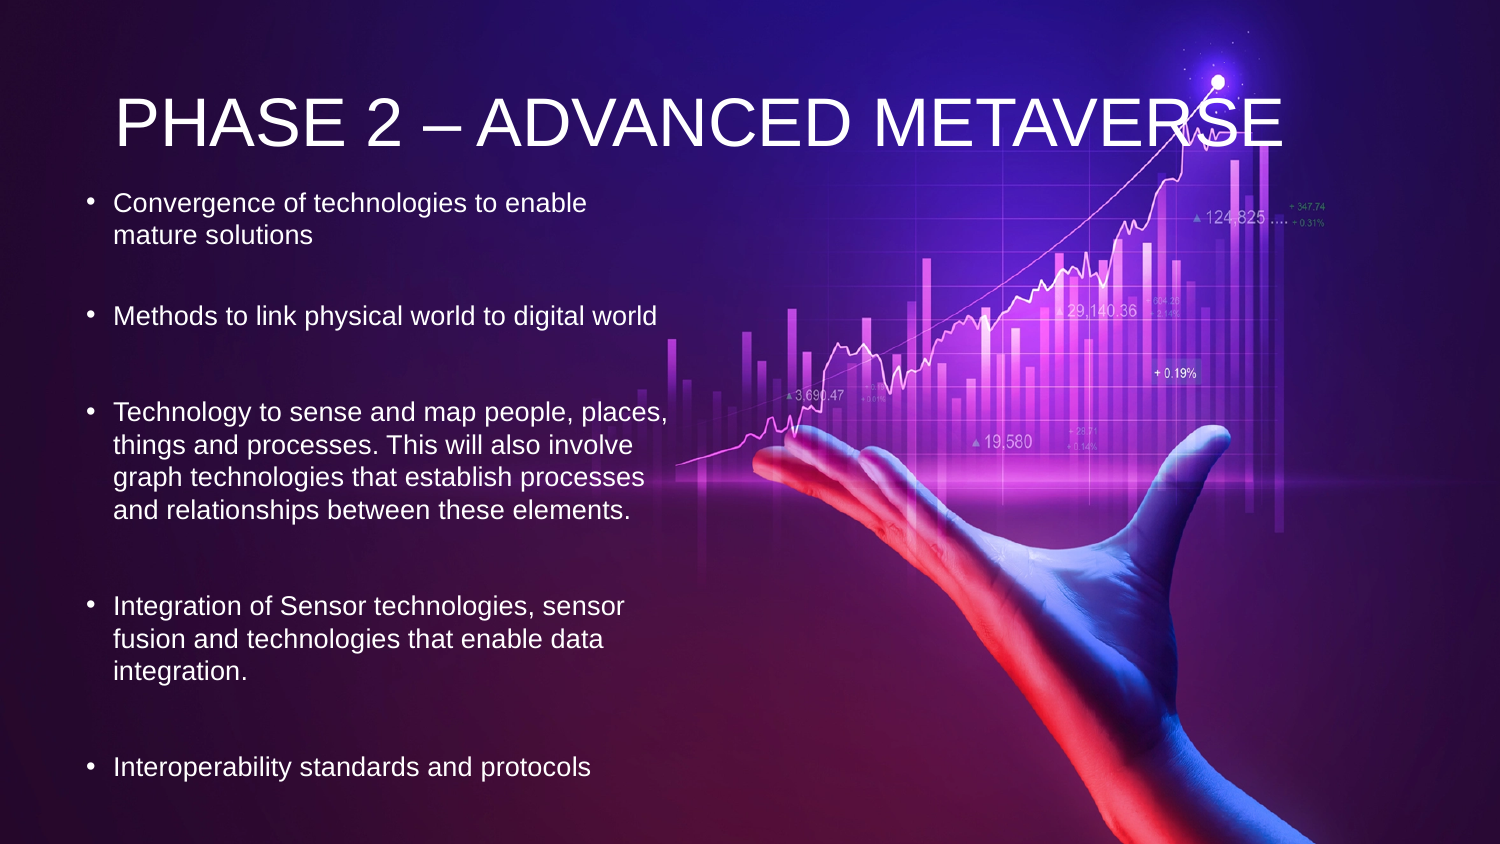

# PHASE 2 – ADVANCED METAVERSE
Convergence of technologies to enable mature solutions

Methods to link physical world to digital world

Technology to sense and map people, places, things and processes. This will also involve graph technologies that establish processes and relationships between these elements.

Integration of Sensor technologies, sensor fusion and technologies that enable data integration.

Interoperability standards and protocols